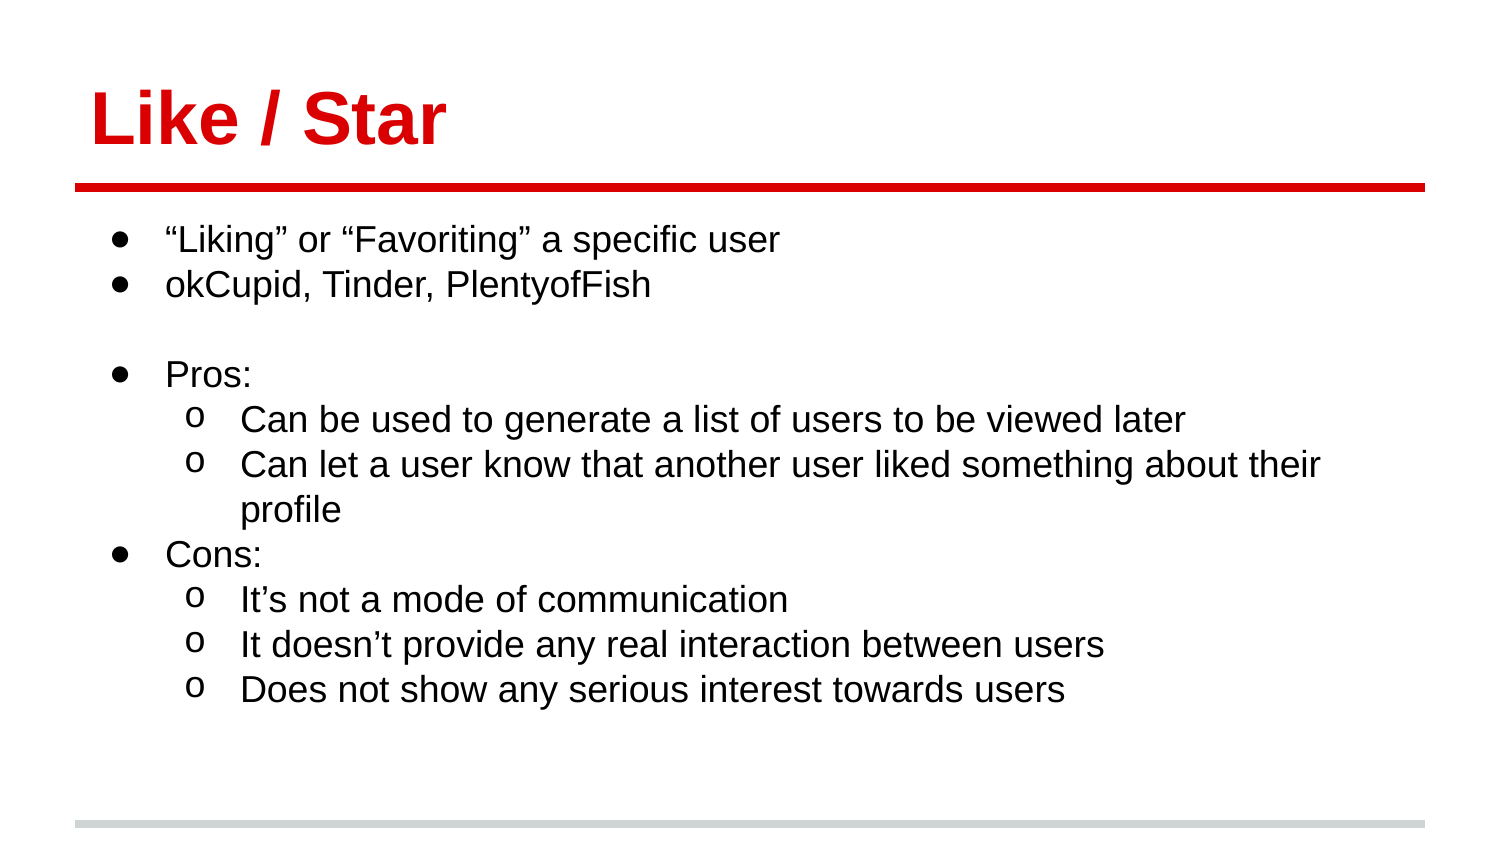

# Like / Star
“Liking” or “Favoriting” a specific user
okCupid, Tinder, PlentyofFish

Pros:
Can be used to generate a list of users to be viewed later
Can let a user know that another user liked something about their profile
Cons:
It’s not a mode of communication
It doesn’t provide any real interaction between users
Does not show any serious interest towards users